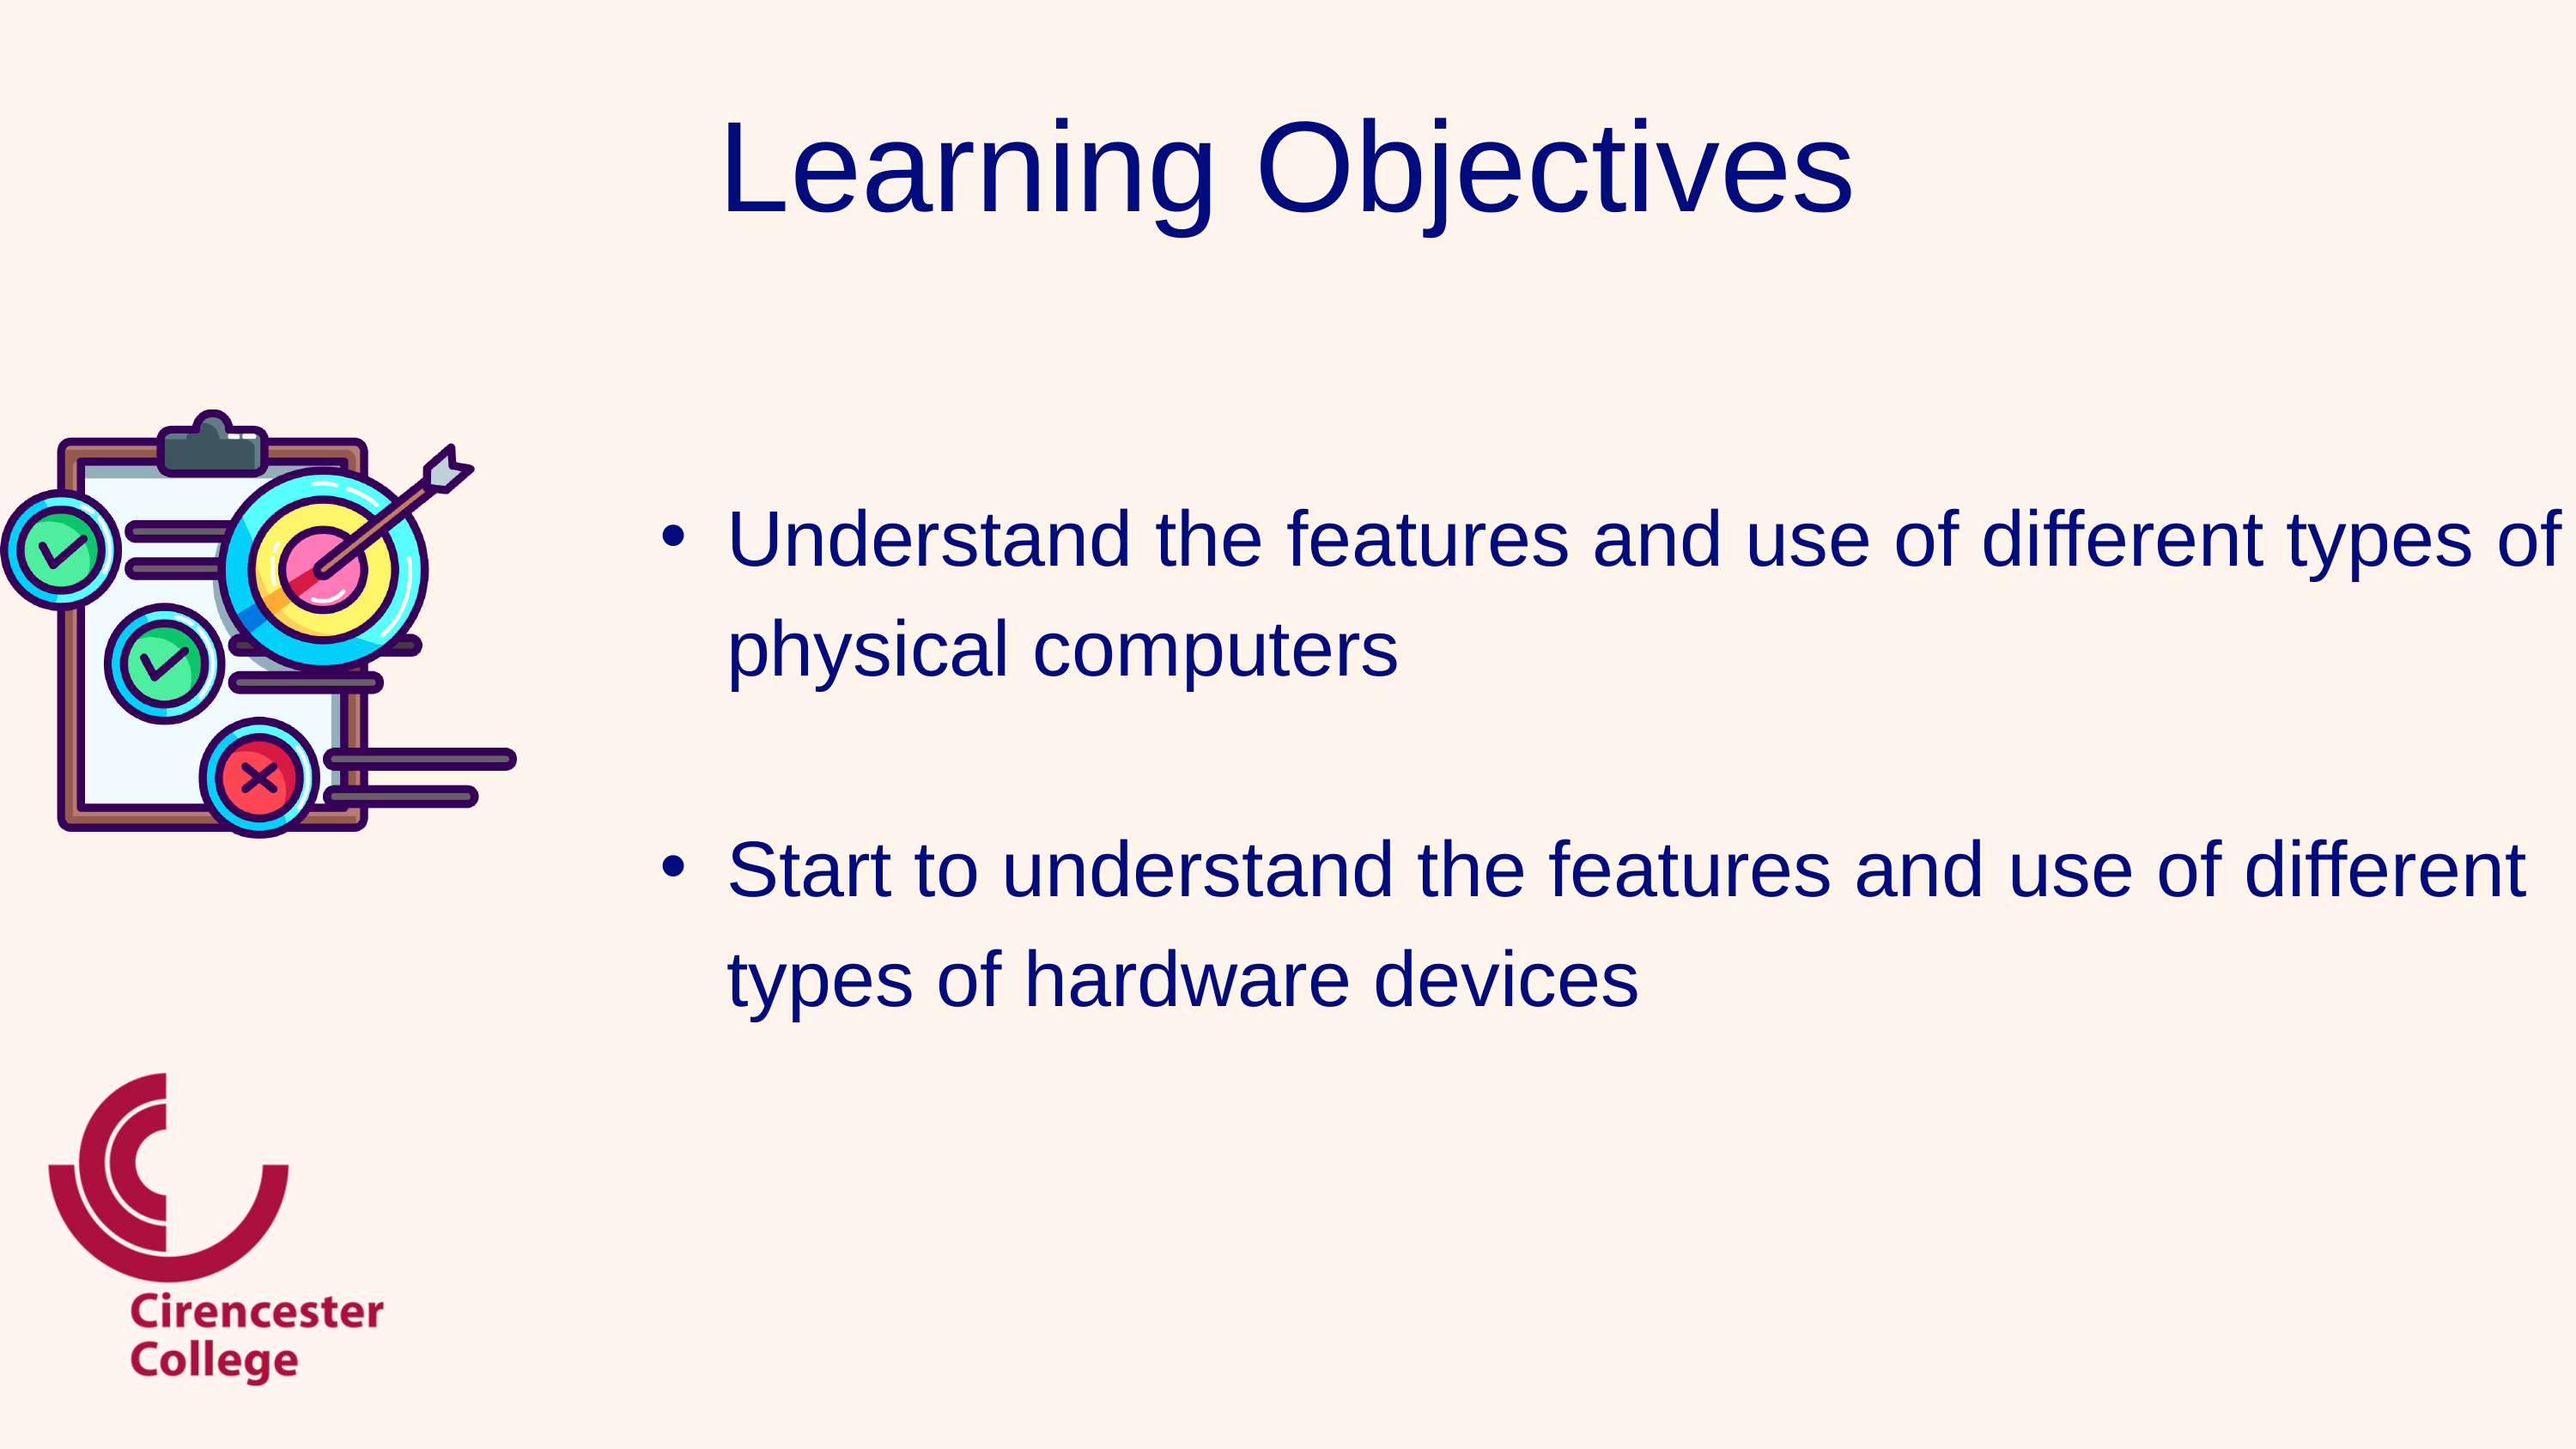

Learning Objectives

Understand the features and use of different types of physical computers

Start to understand the features and use of different types of hardware devices